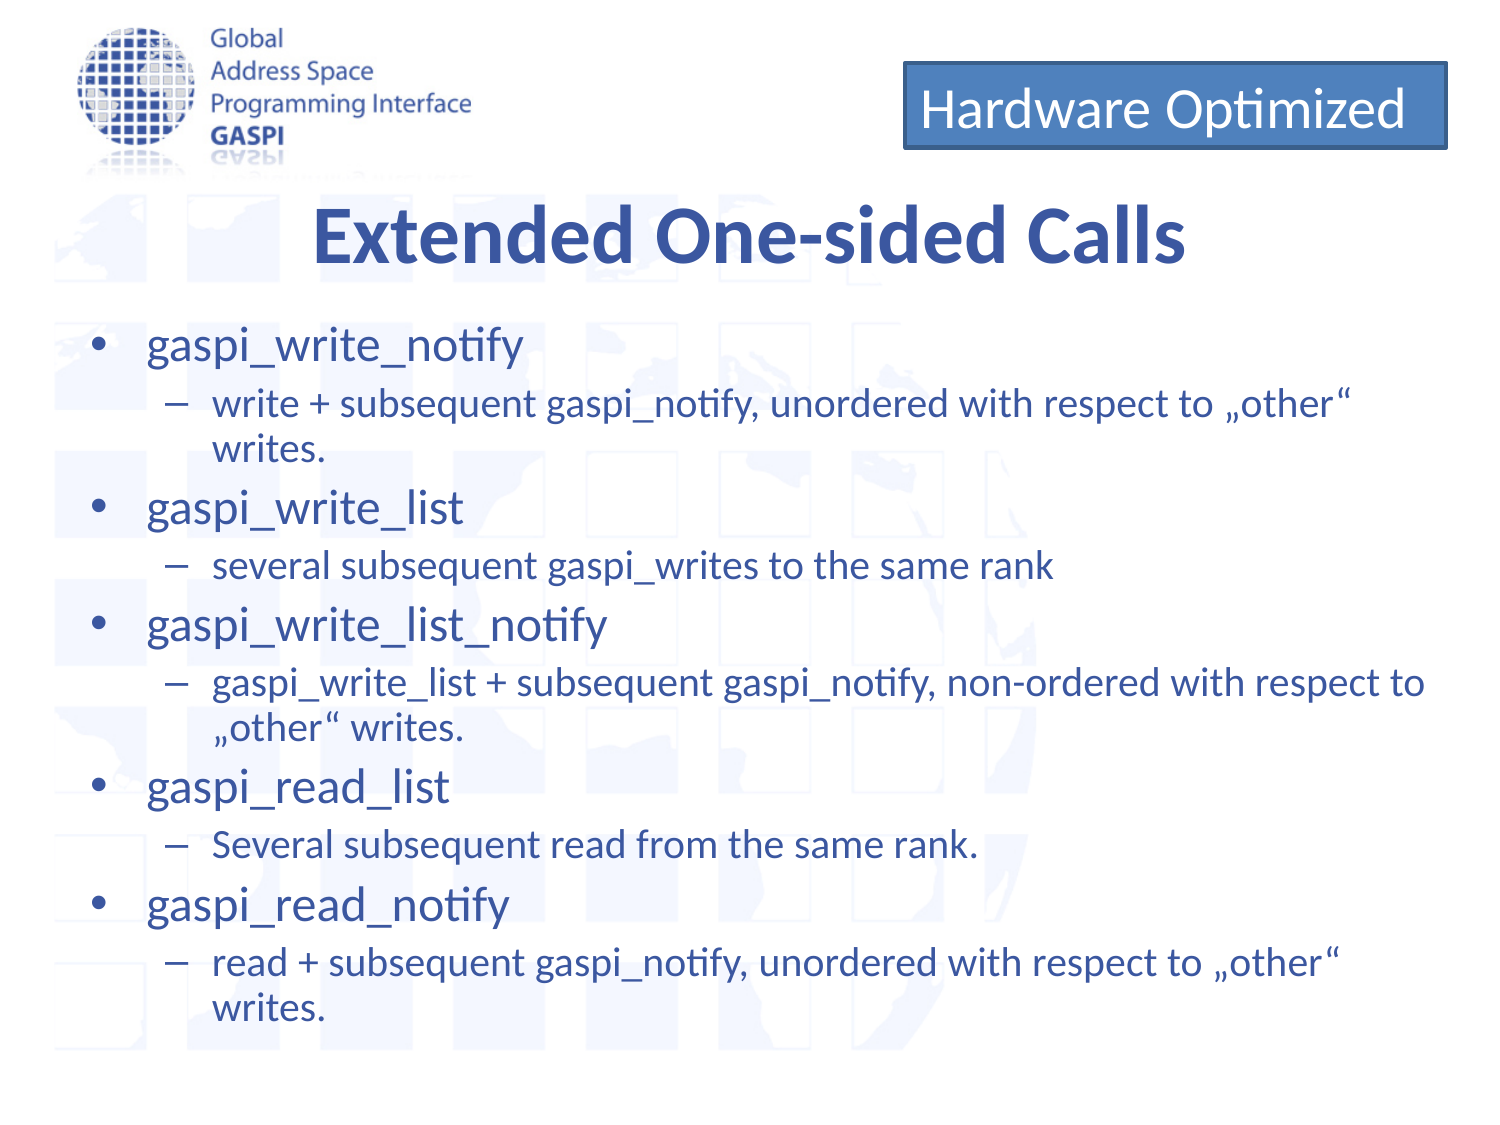

Hardware Optimized
# Extended One-sided Calls
gaspi_write_notify
write + subsequent gaspi_notify, unordered with respect to „other“ writes.
gaspi_write_list
several subsequent gaspi_writes to the same rank
gaspi_write_list_notify
gaspi_write_list + subsequent gaspi_notify, non-ordered with respect to „other“ writes.
gaspi_read_list
Several subsequent read from the same rank.
gaspi_read_notify
read + subsequent gaspi_notify, unordered with respect to „other“ writes.